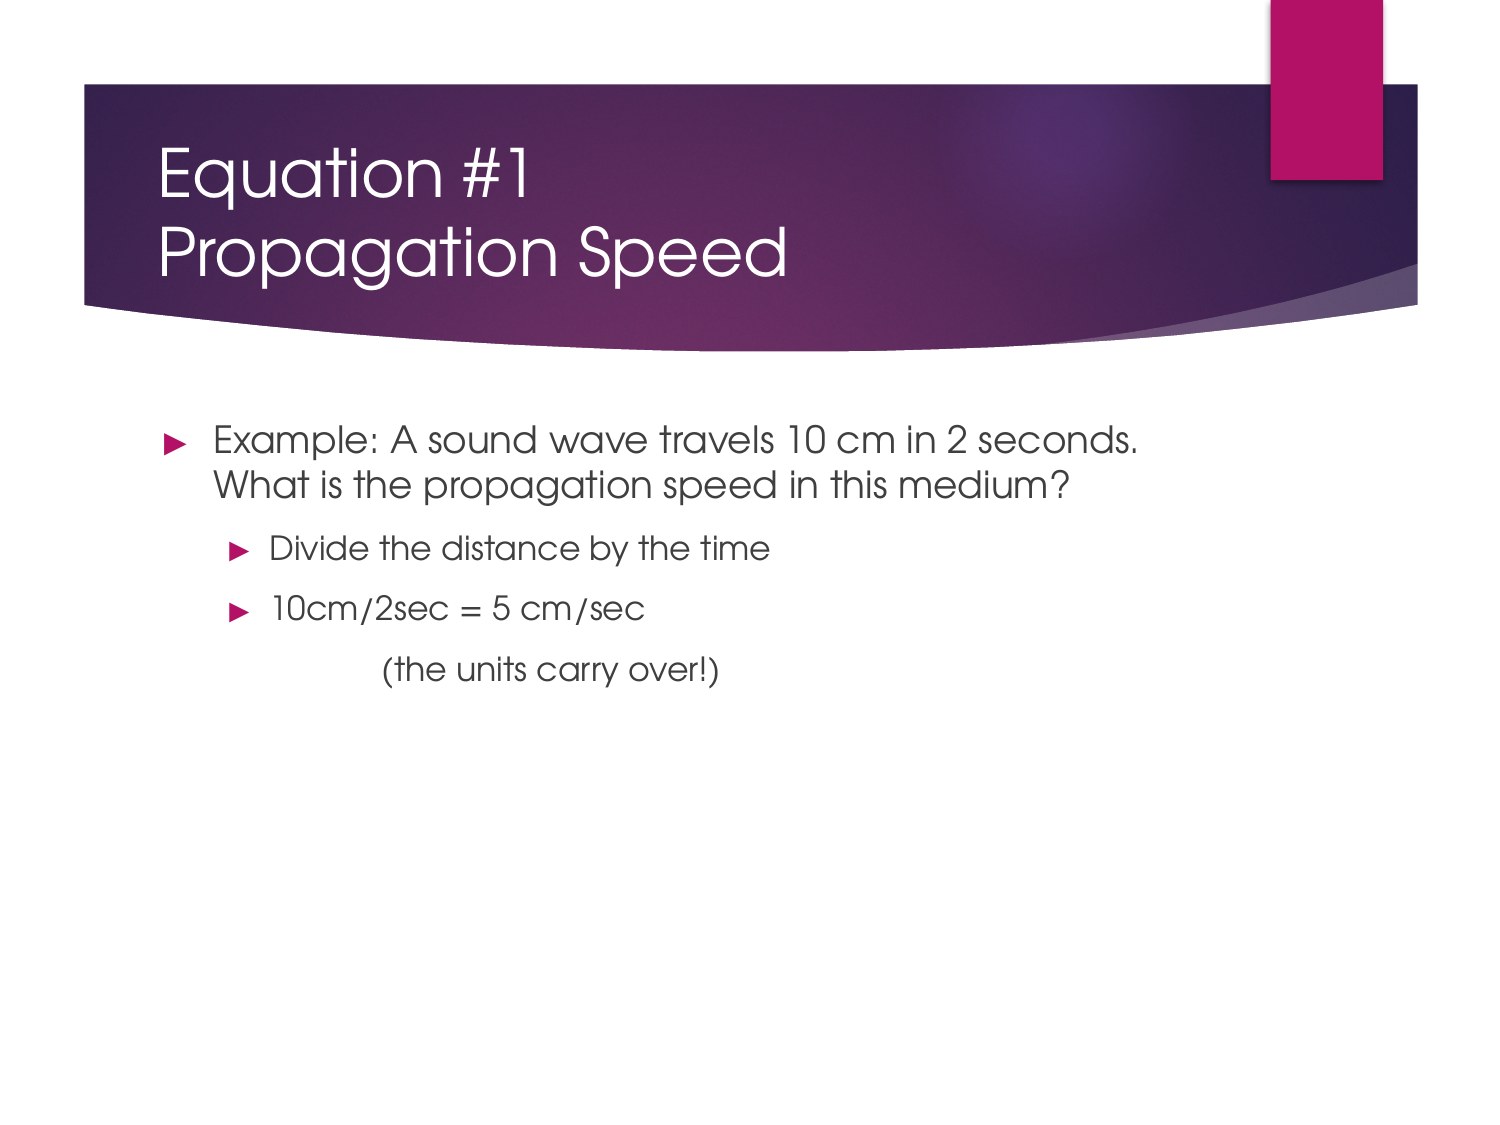

# Equation #1 Propagation Speed
Example: A sound wave travels 10 cm in 2 seconds. What is the propagation speed in this medium?
Divide the distance by the time
10cm/2sec = 5 cm/sec
	(the units carry over!)